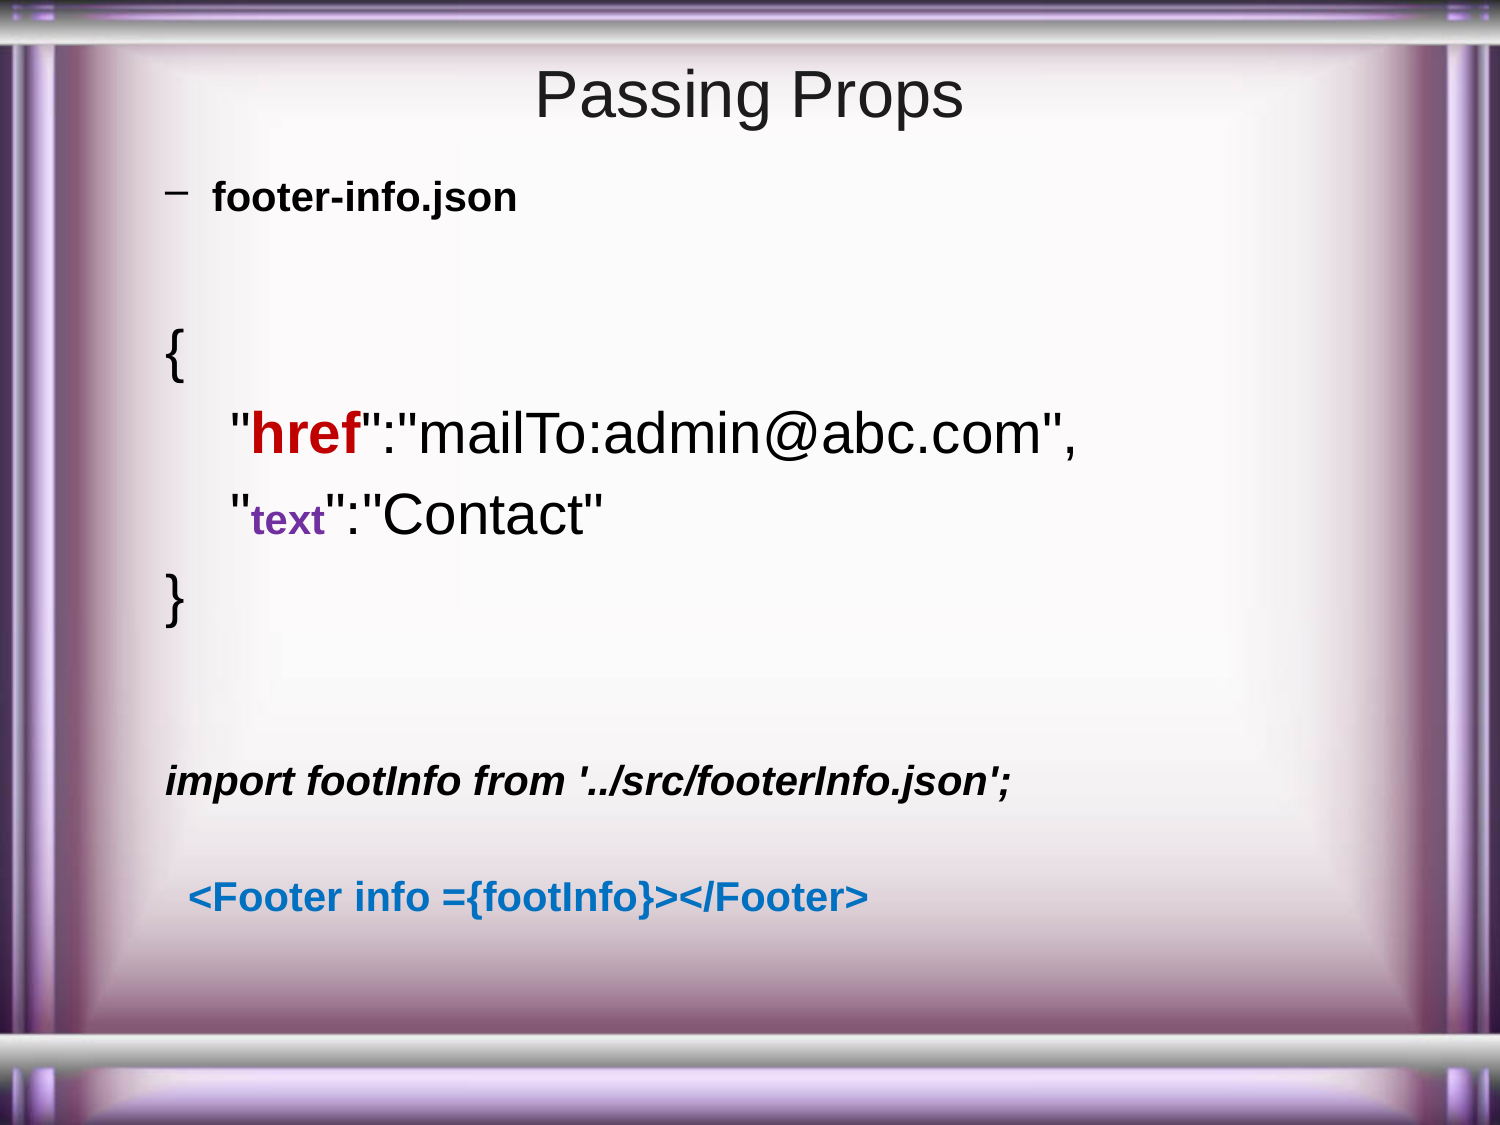

# Passing Props
footer-info.json

{
    "href":"mailTo:admin@abc.com",
    "text":"Contact"
}

import footInfo from '../src/footerInfo.json';

  <Footer info ={footInfo}></Footer>